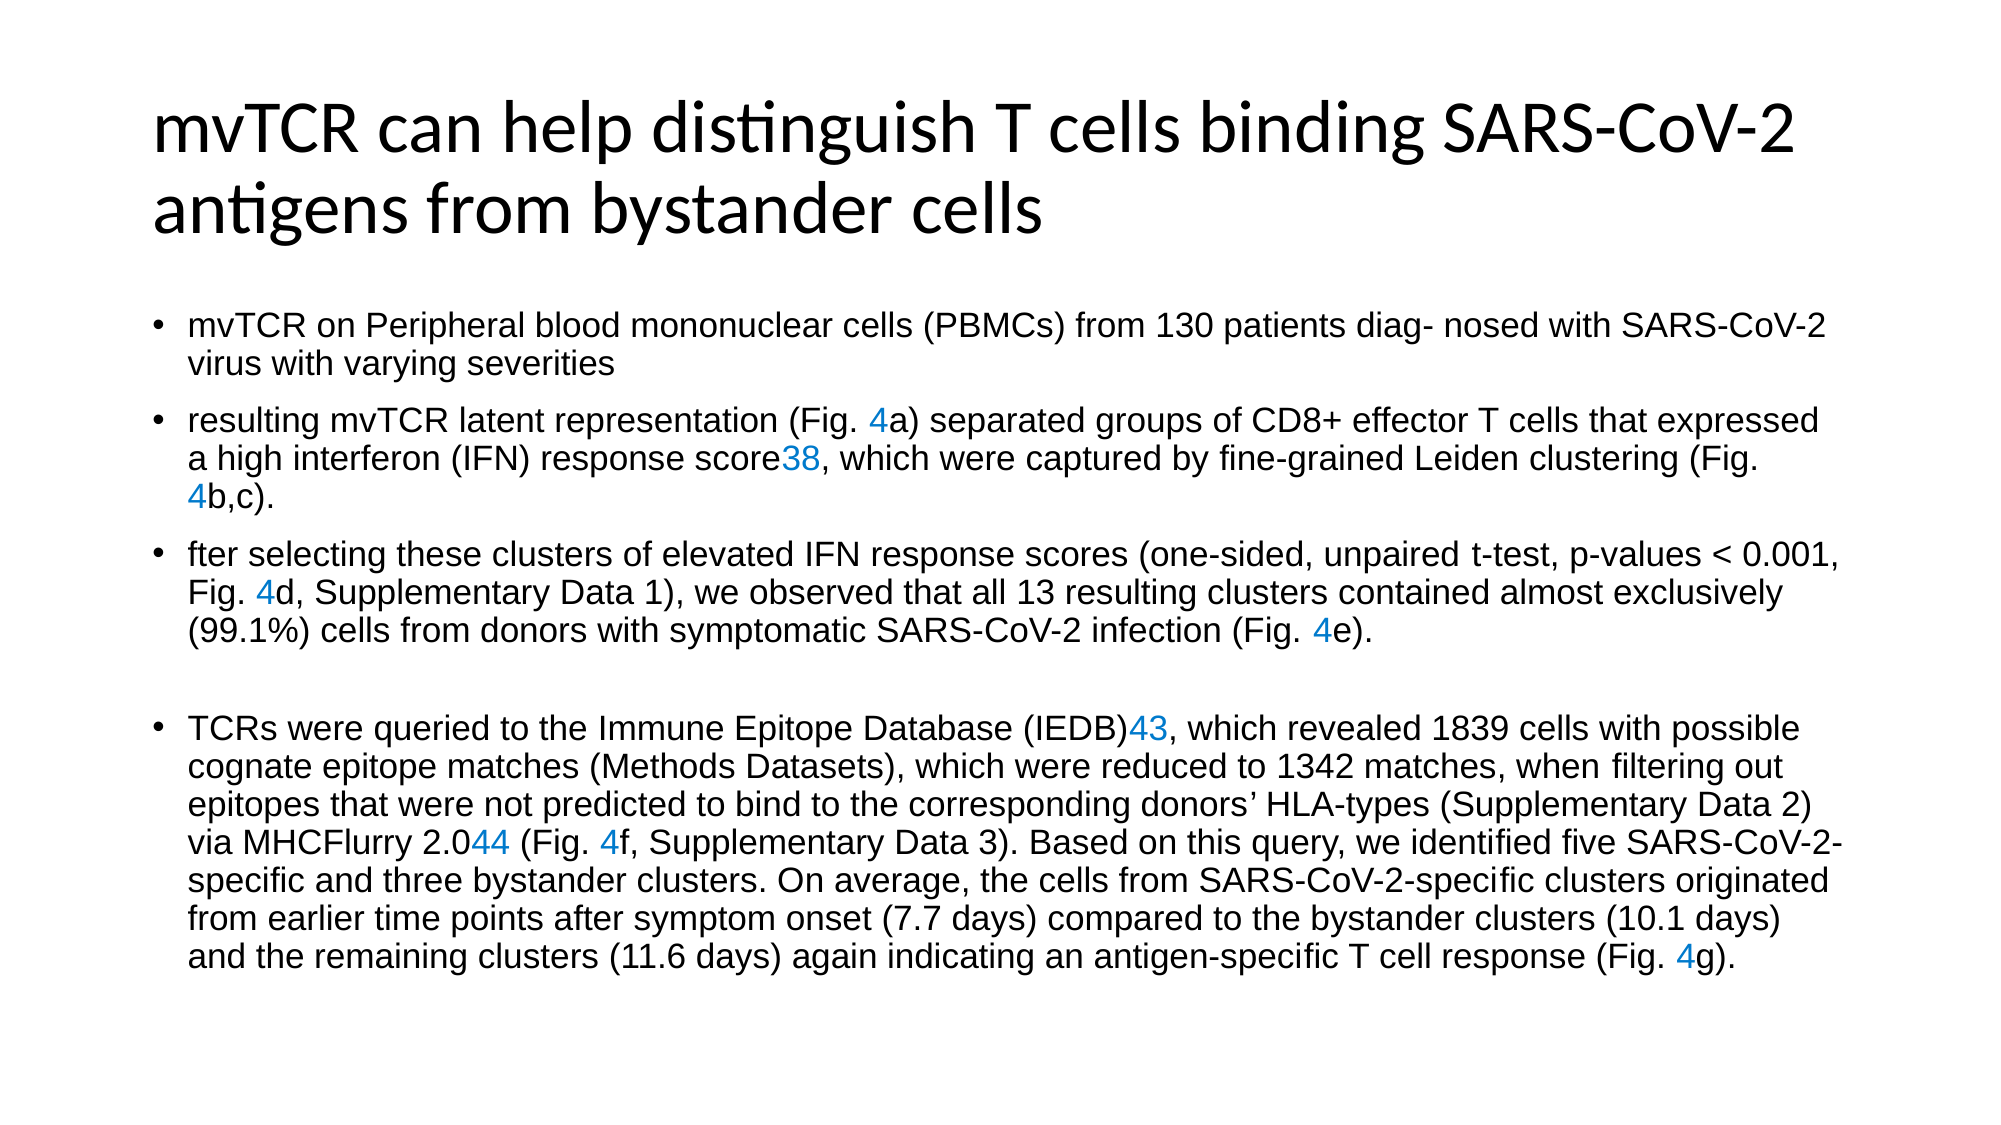

# mvTCR can help distinguish T cells binding SARS-CoV-2 antigens from bystander cells
mvTCR on Peripheral blood mononuclear cells (PBMCs) from 130 patients diag- nosed with SARS-CoV-2 virus with varying severities
resulting mvTCR latent representation (Fig. 4a) separated groups of CD8+ effector T cells that expressed a high interferon (IFN) response score38, which were captured by fine-grained Leiden clustering (Fig. 4b,c).
fter selecting these clusters of elevated IFN response scores (one-sided, unpaired t-test, p-values < 0.001, Fig. 4d, Supplementary Data 1), we observed that all 13 resulting clusters contained almost exclusively (99.1%) cells from donors with symptomatic SARS-CoV-2 infection (Fig. 4e).

TCRs were queried to the Immune Epitope Database (IEDB)43, which revealed 1839 cells with possible cognate epitope matches (Methods Datasets), which were reduced to 1342 matches, when filtering out epitopes that were not predicted to bind to the corresponding donors’ HLA-types (Supplementary Data 2) via MHCFlurry 2.044 (Fig. 4f, Supplementary Data 3). Based on this query, we identified five SARS-CoV-2-specific and three bystander clusters. On average, the cells from SARS-CoV-2-specific clusters originated from earlier time points after symptom onset (7.7 days) compared to the bystander clusters (10.1 days) and the remaining clusters (11.6 days) again indicating an antigen-specific T cell response (Fig. 4g).